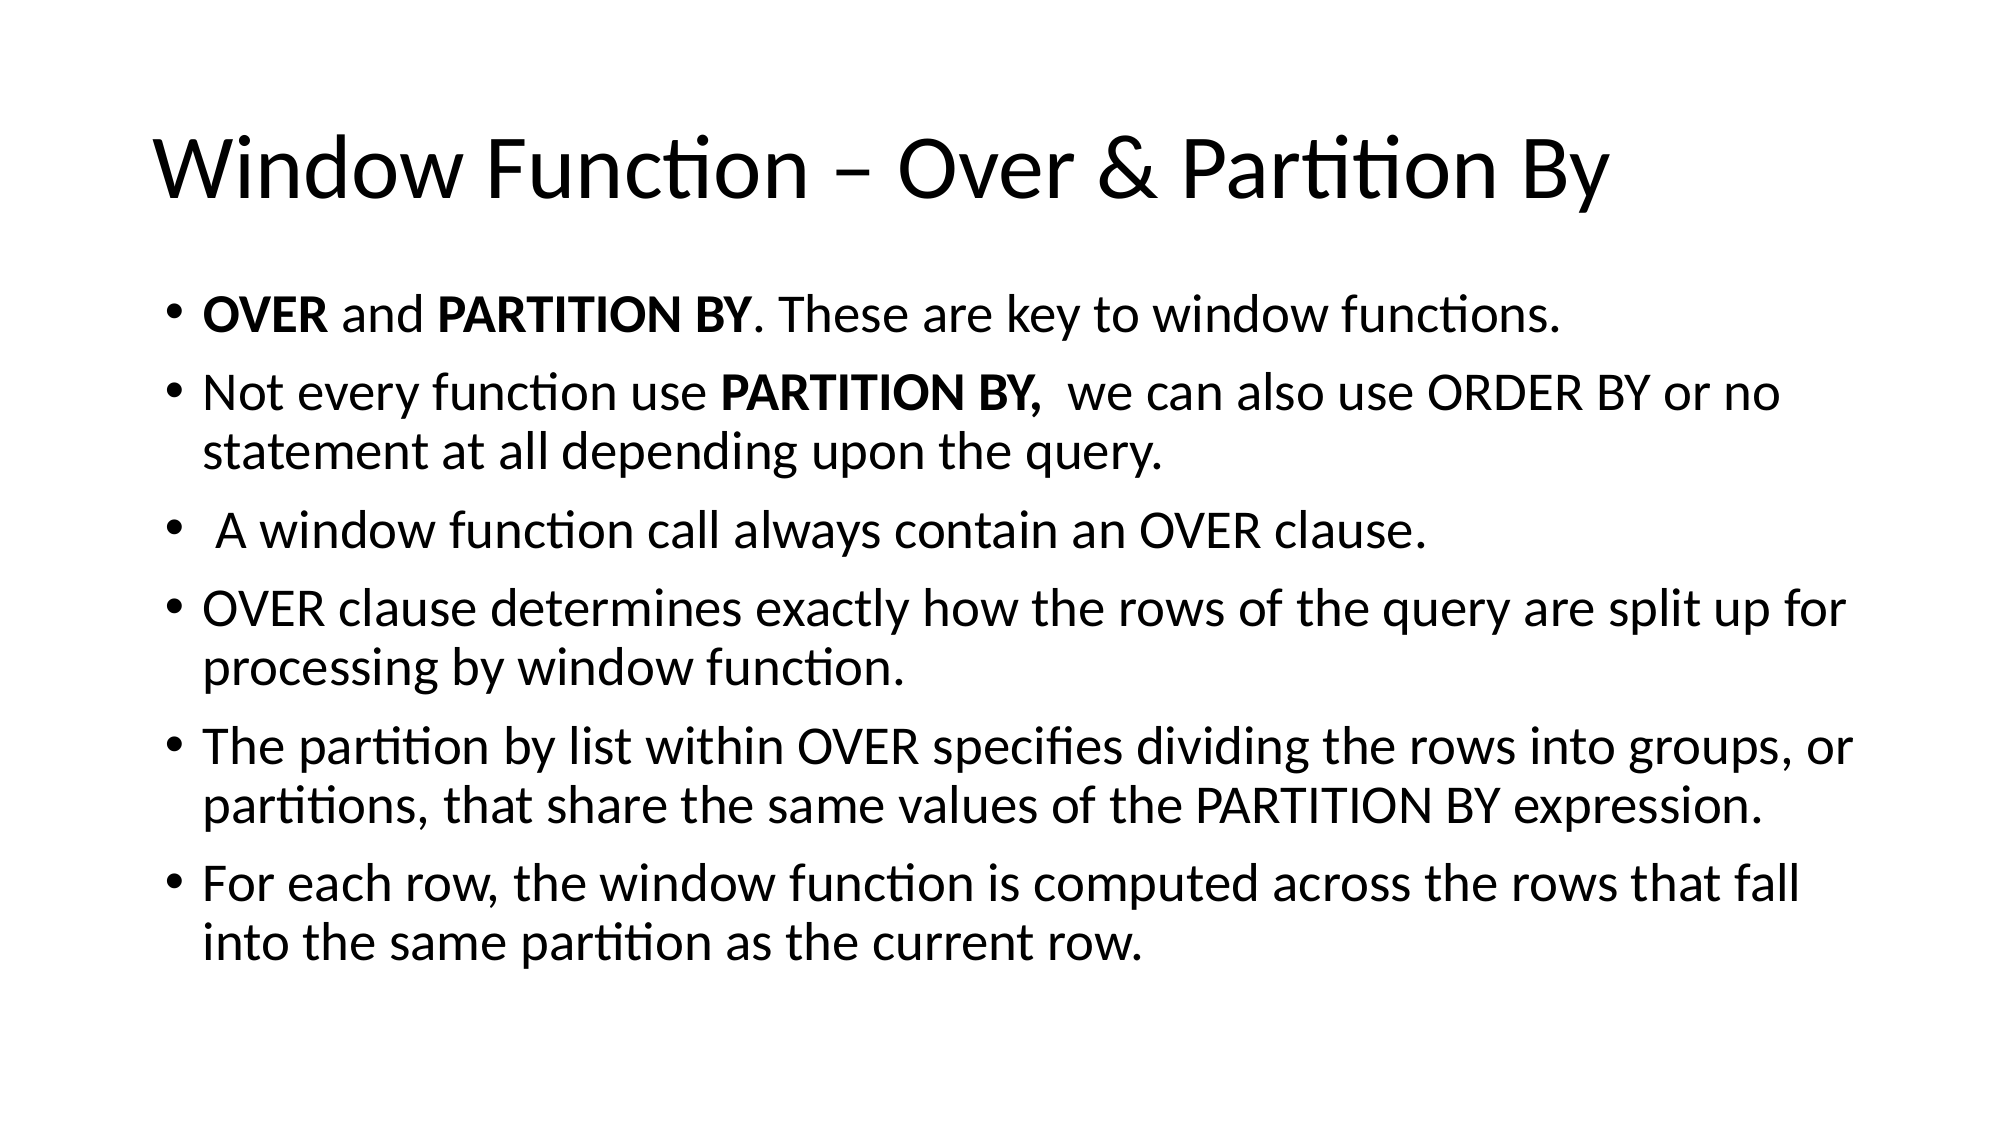

# Window Function – Over & Partition By
OVER and PARTITION BY. These are key to window functions.
Not every function use PARTITION BY,  we can also use ORDER BY or no statement at all depending upon the query.
 A window function call always contain an OVER clause.
OVER clause determines exactly how the rows of the query are split up for processing by window function.
The partition by list within OVER specifies dividing the rows into groups, or partitions, that share the same values of the PARTITION BY expression.
For each row, the window function is computed across the rows that fall into the same partition as the current row.